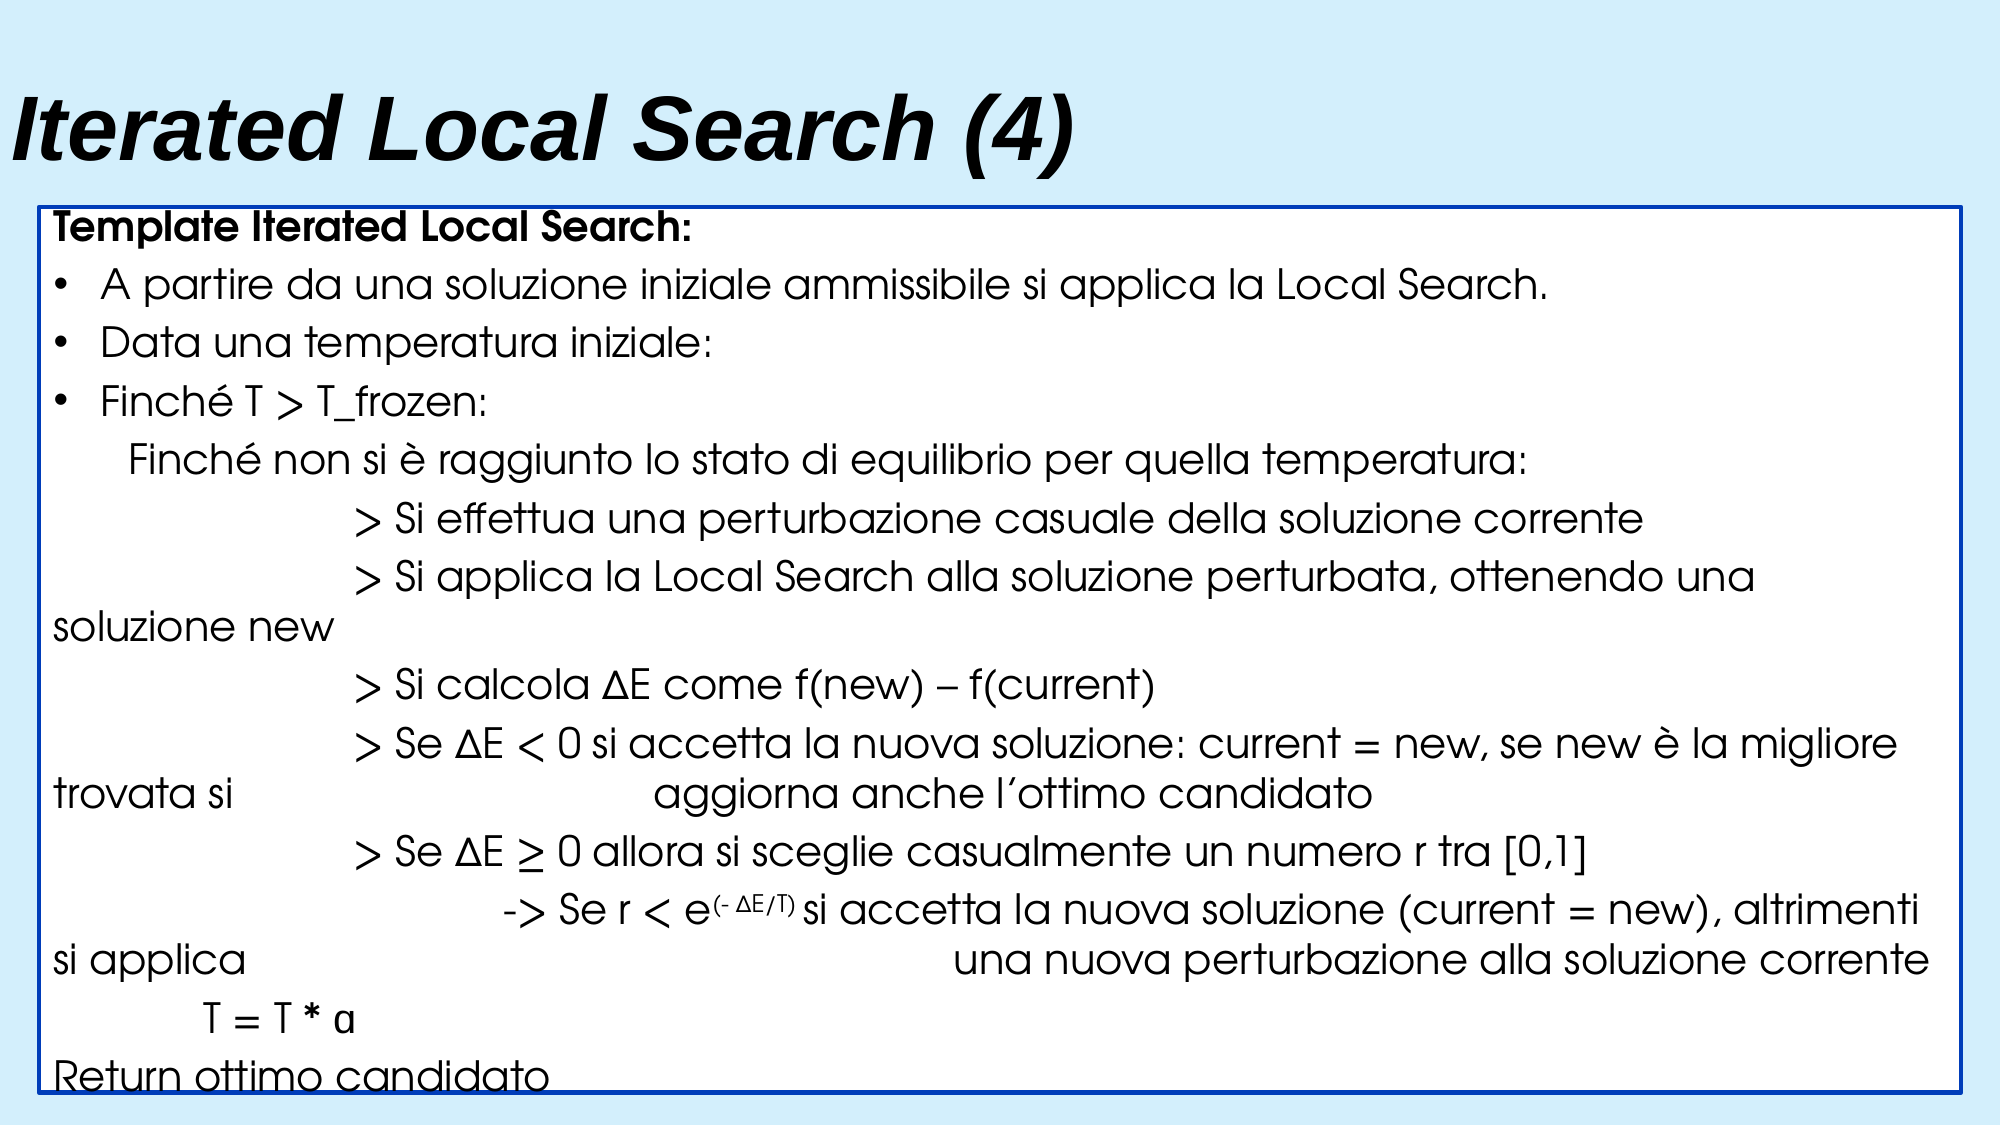

# Iterated Local Search (4)
Template Iterated Local Search:
A partire da una soluzione iniziale ammissibile si applica la Local Search.
Data una temperatura iniziale:
Finché T > T_frozen:
Finché non si è raggiunto lo stato di equilibrio per quella temperatura:
		> Si effettua una perturbazione casuale della soluzione corrente
		> Si applica la Local Search alla soluzione perturbata, ottenendo una soluzione new
		> Si calcola ΔE come f(new) – f(current)
		> Se ΔE < 0 si accetta la nuova soluzione: current = new, se new è la migliore trovata si 			aggiorna anche l’ottimo candidato
		> Se ΔE ≥ 0 allora si sceglie casualmente un numero r tra [0,1]
			-> Se r < e(- ΔE/T) si accetta la nuova soluzione (current = new), altrimenti si applica 					una nuova perturbazione alla soluzione corrente
	T = T * ɑ
Return ottimo candidato